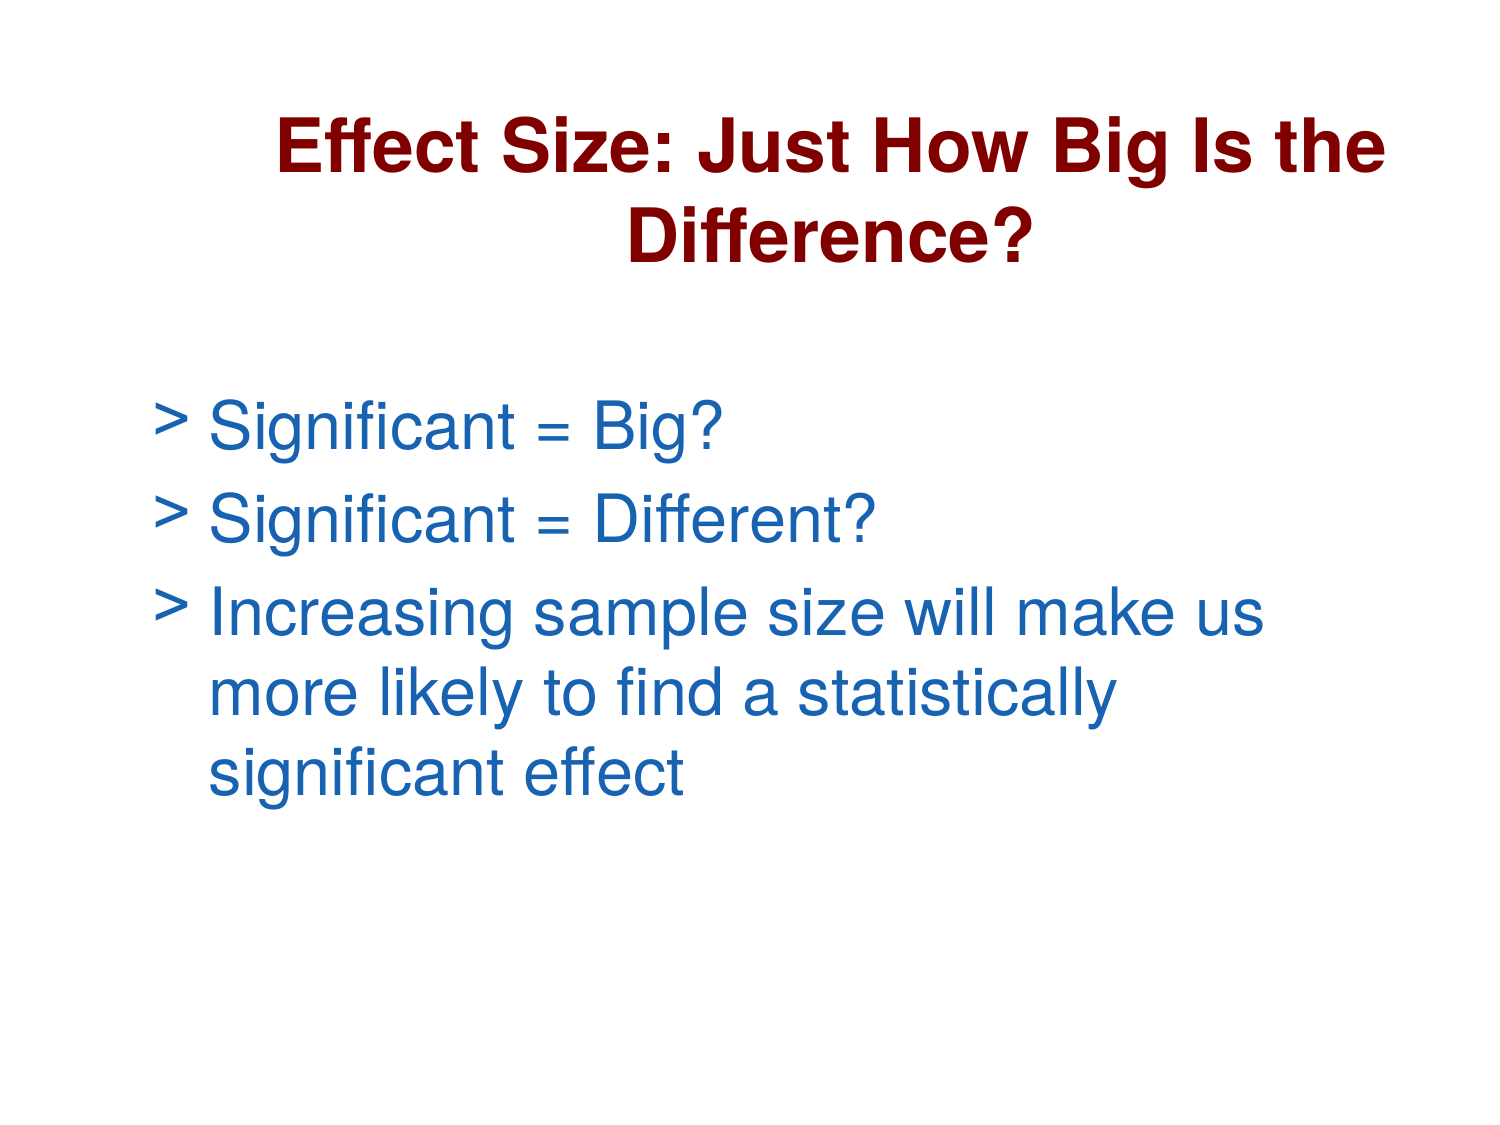

# Effect Size: Just How Big Is the Difference?
Significant = Big?
Significant = Different?
Increasing sample size will make us more likely to find a statistically significant effect